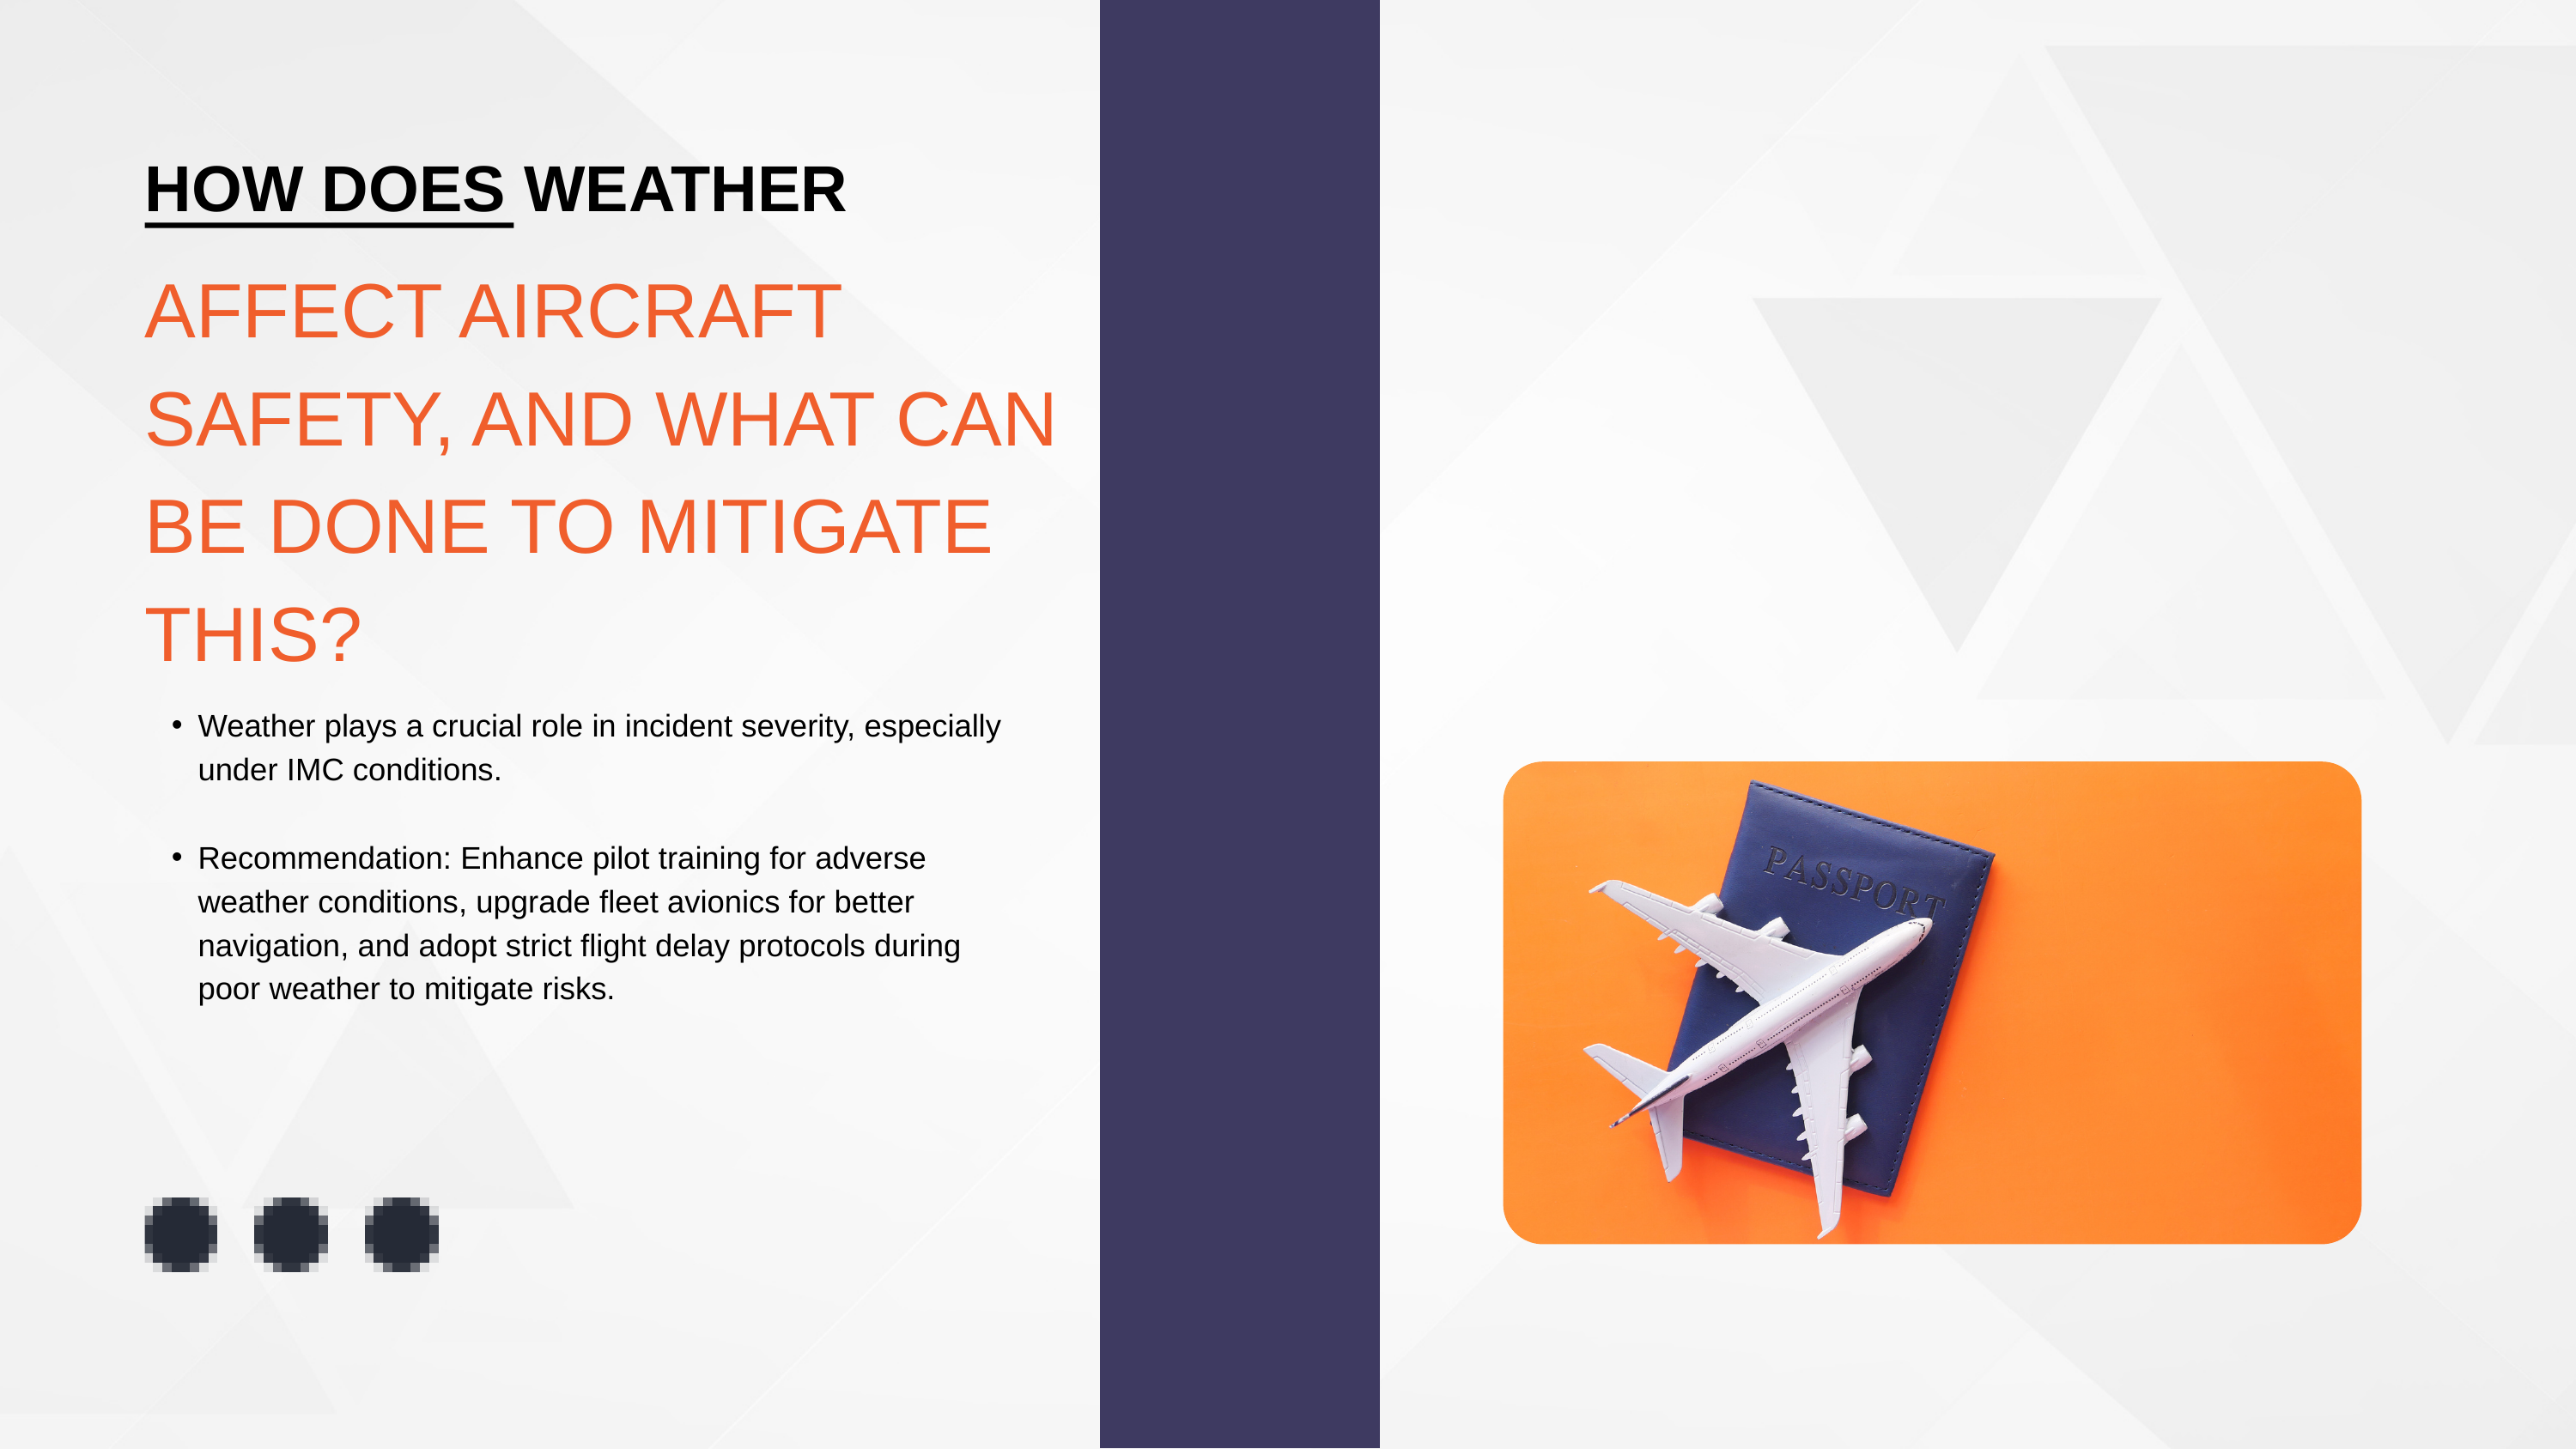

HOW DOES WEATHER

AFFECT AIRCRAFT SAFETY, AND WHAT CAN BE DONE TO MITIGATE THIS?
Weather plays a crucial role in incident severity, especially under IMC conditions.

Recommendation: Enhance pilot training for adverse weather conditions, upgrade fleet avionics for better navigation, and adopt strict flight delay protocols during poor weather to mitigate risks.